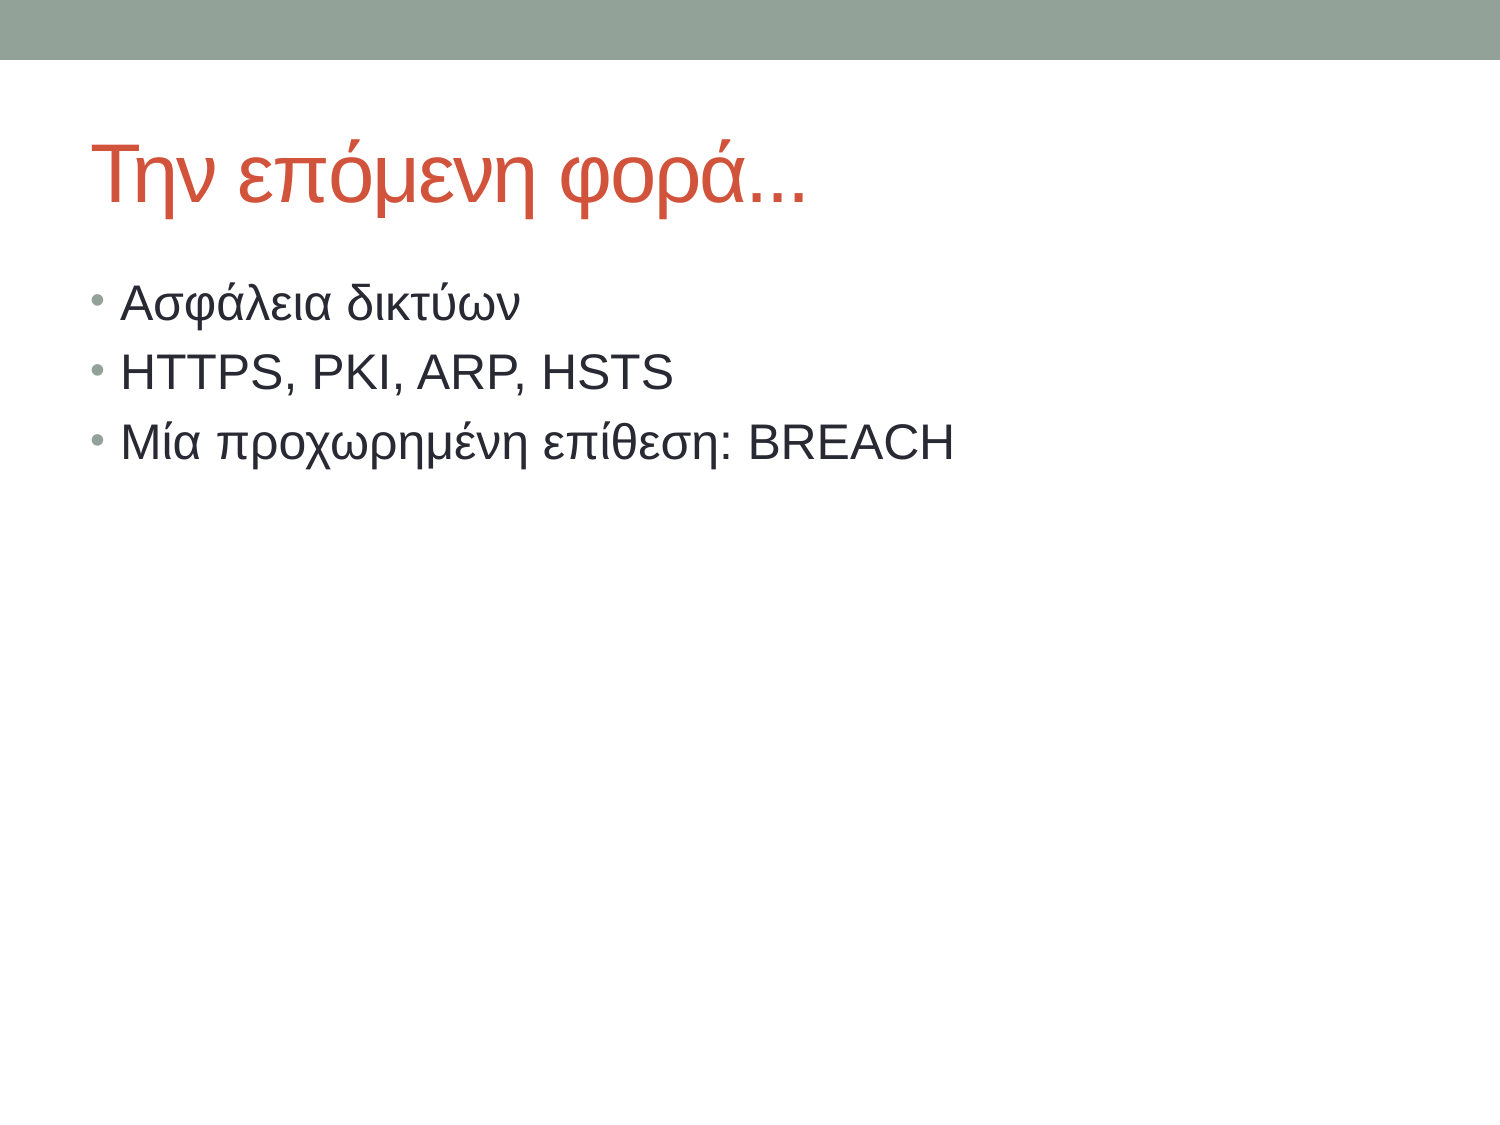

# Την επόμενη φορά...
Ασφάλεια δικτύων
HTTPS, PKI, ARP, HSTS
Μία προχωρημένη επίθεση: BREACH